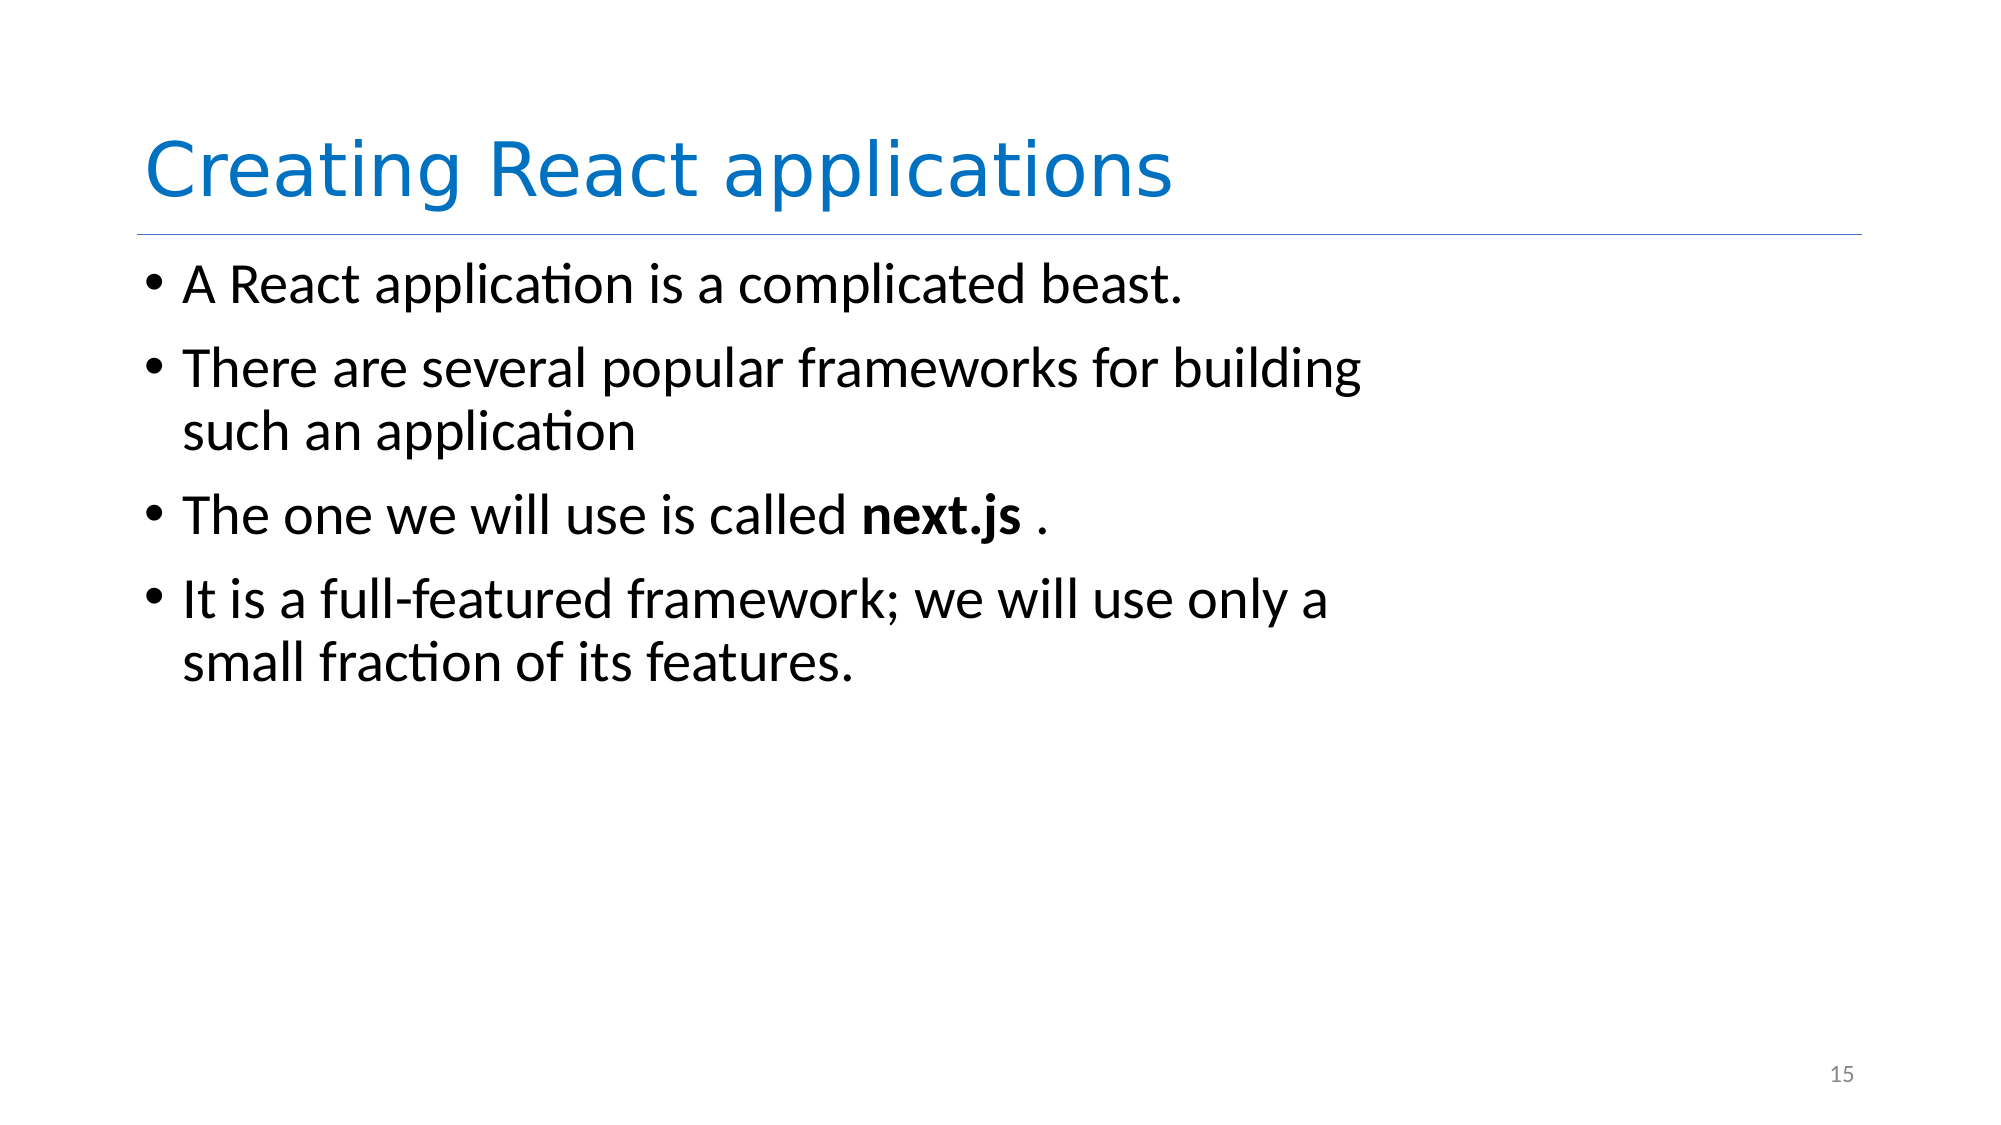

# Creating React applications
A React application is a complicated beast.
There are several popular frameworks for building such an application
The one we will use is called next.js .
It is a full-featured framework; we will use only a small fraction of its features.
15